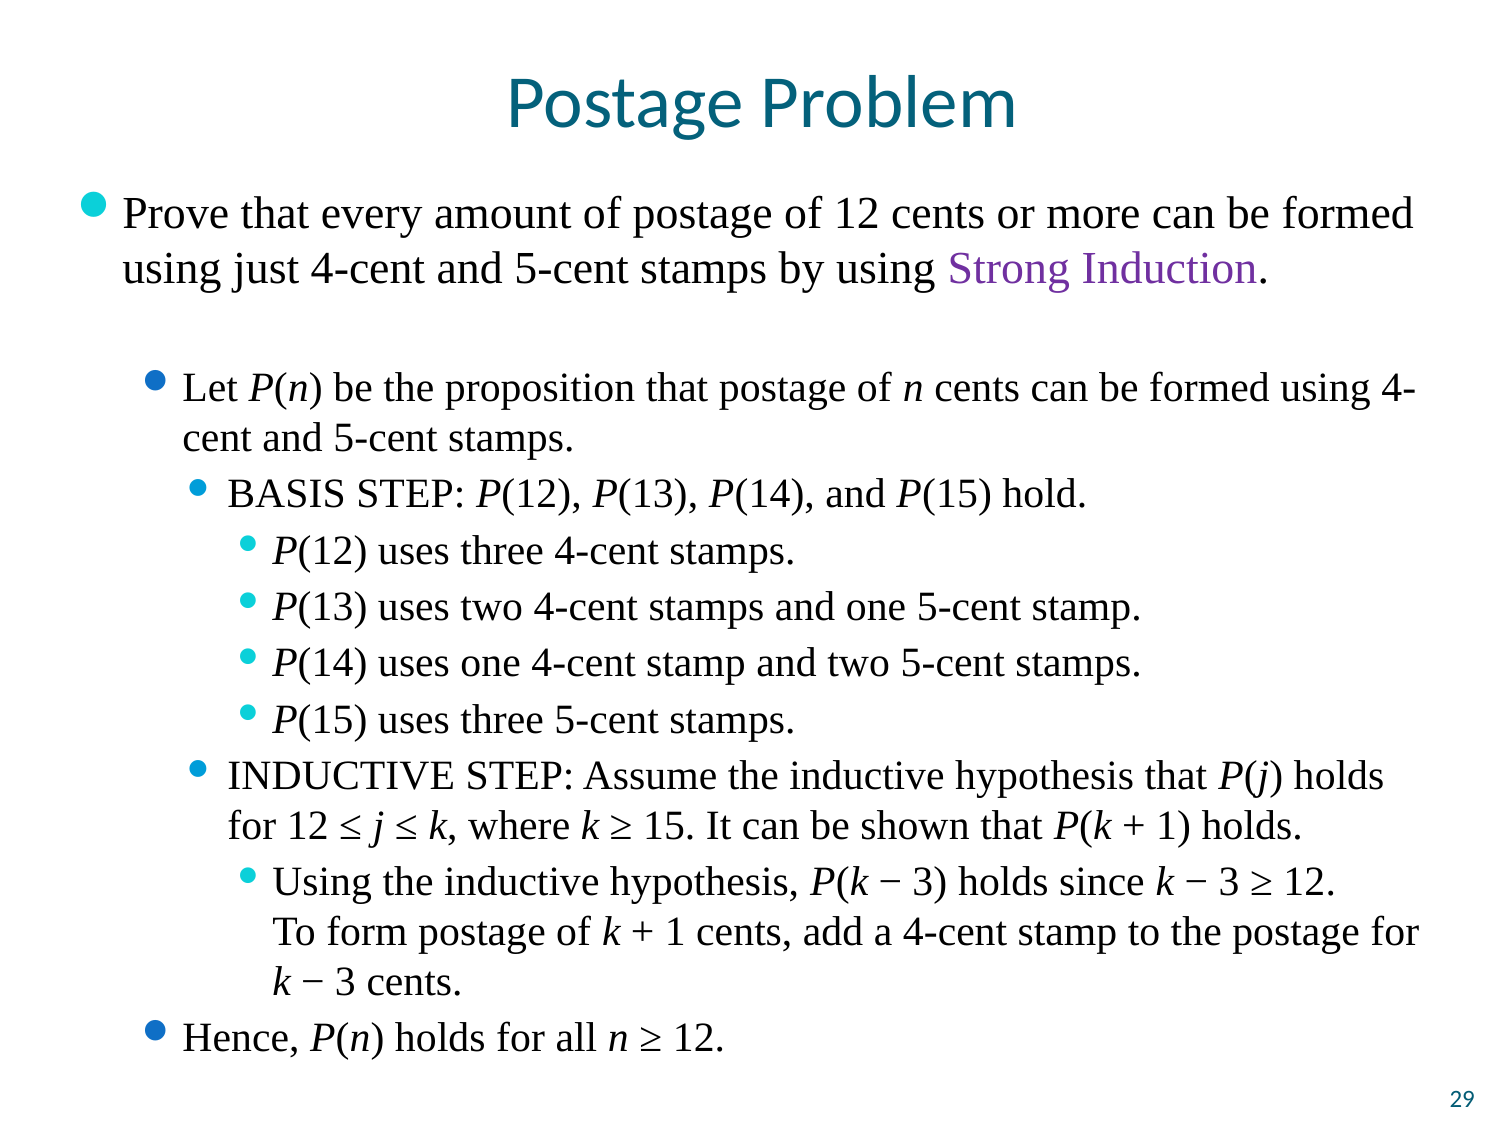

# Postage Problem
Prove that every amount of postage of 12 cents or more can be formed using just 4-cent and 5-cent stamps by using Strong Induction.

Let P(n) be the proposition that postage of n cents can be formed using 4-cent and 5-cent stamps.
BASIS STEP: P(12), P(13), P(14), and P(15) hold.
P(12) uses three 4-cent stamps.
P(13) uses two 4-cent stamps and one 5-cent stamp.
P(14) uses one 4-cent stamp and two 5-cent stamps.
P(15) uses three 5-cent stamps.
INDUCTIVE STEP: Assume the inductive hypothesis that P(j) holds for 12 ≤ j ≤ k, where k ≥ 15. It can be shown that P(k + 1) holds.
Using the inductive hypothesis, P(k − 3) holds since k − 3 ≥ 12.
To form postage of k + 1 cents, add a 4-cent stamp to the postage for k − 3 cents.
Hence, P(n) holds for all n ≥ 12.
29